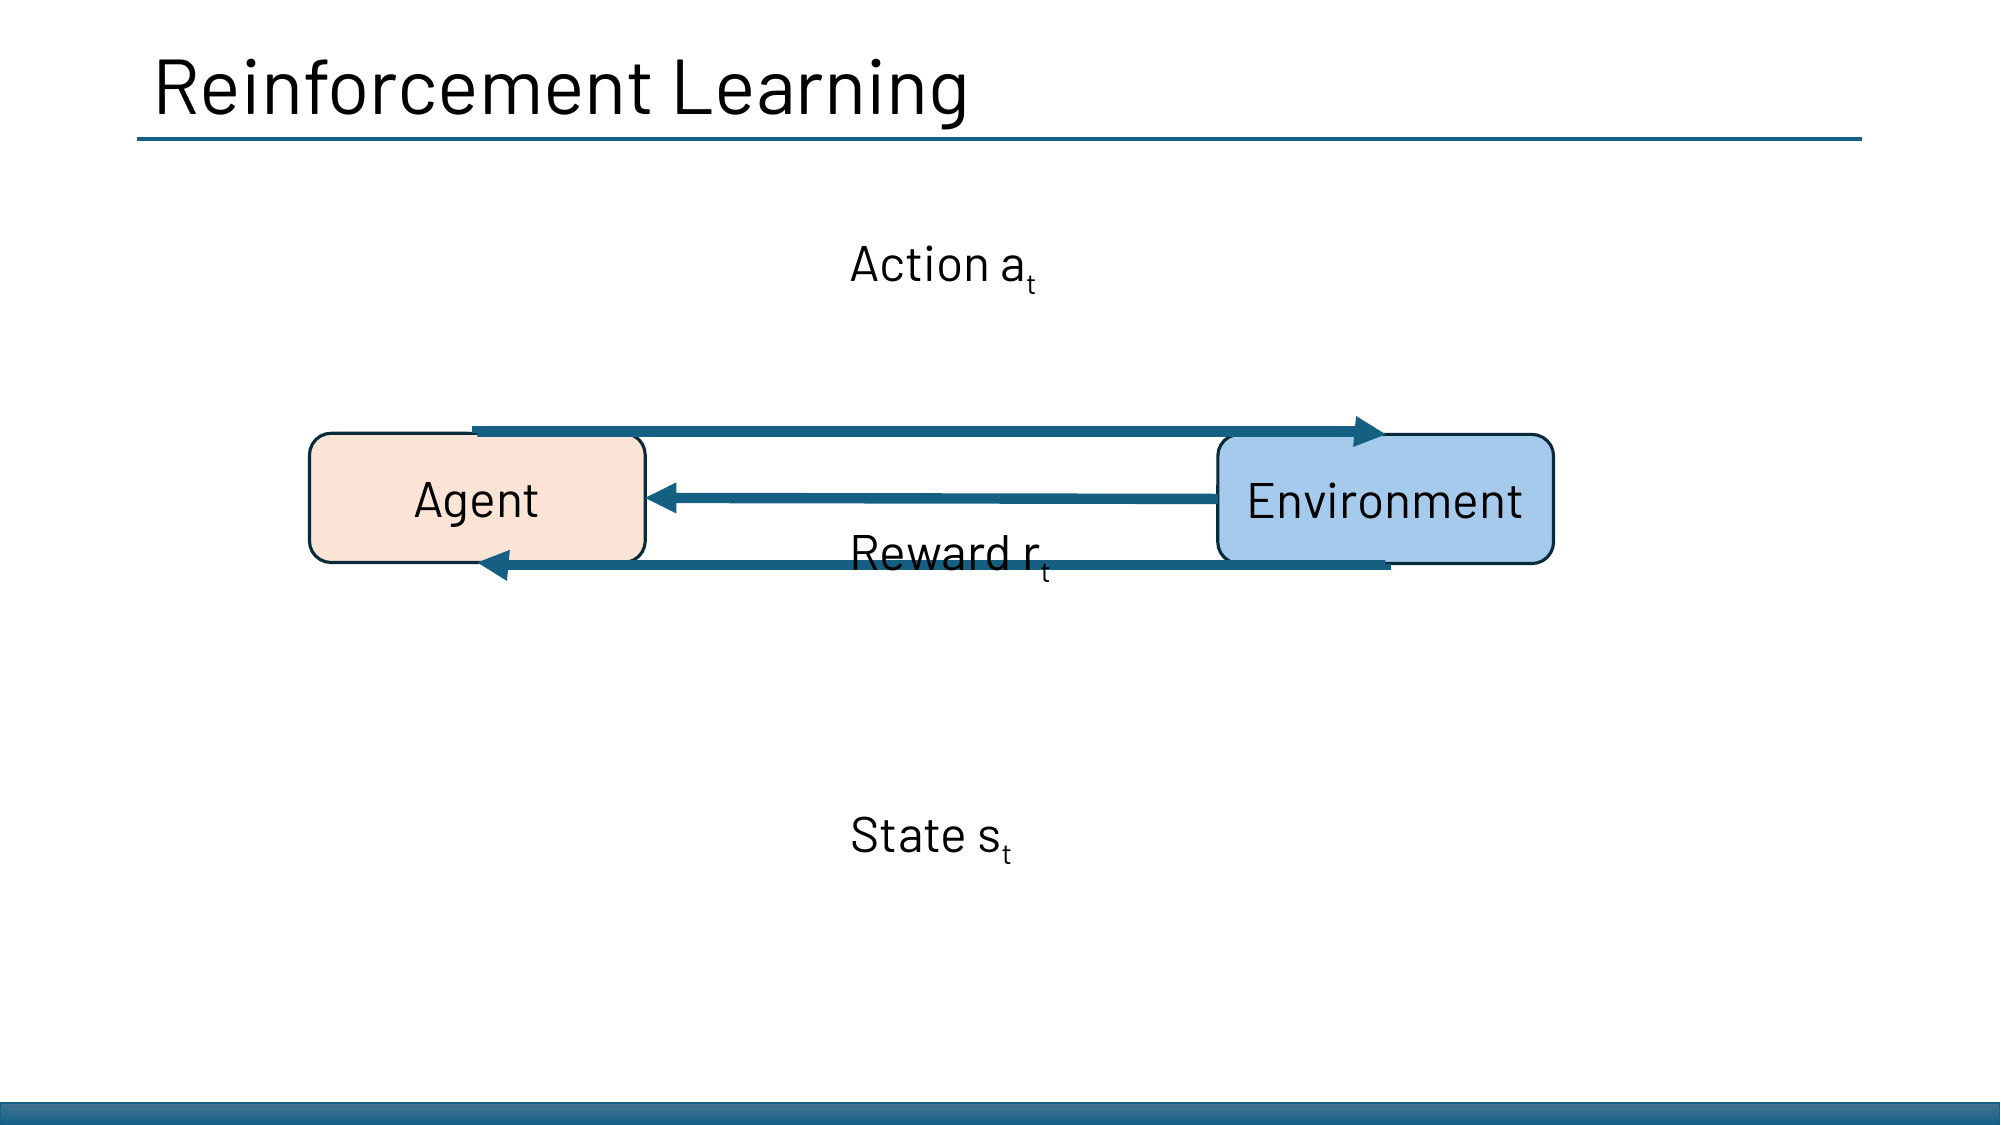

# Reinforcement Learning
Action at
Agent
Environment
Reward rt
State st